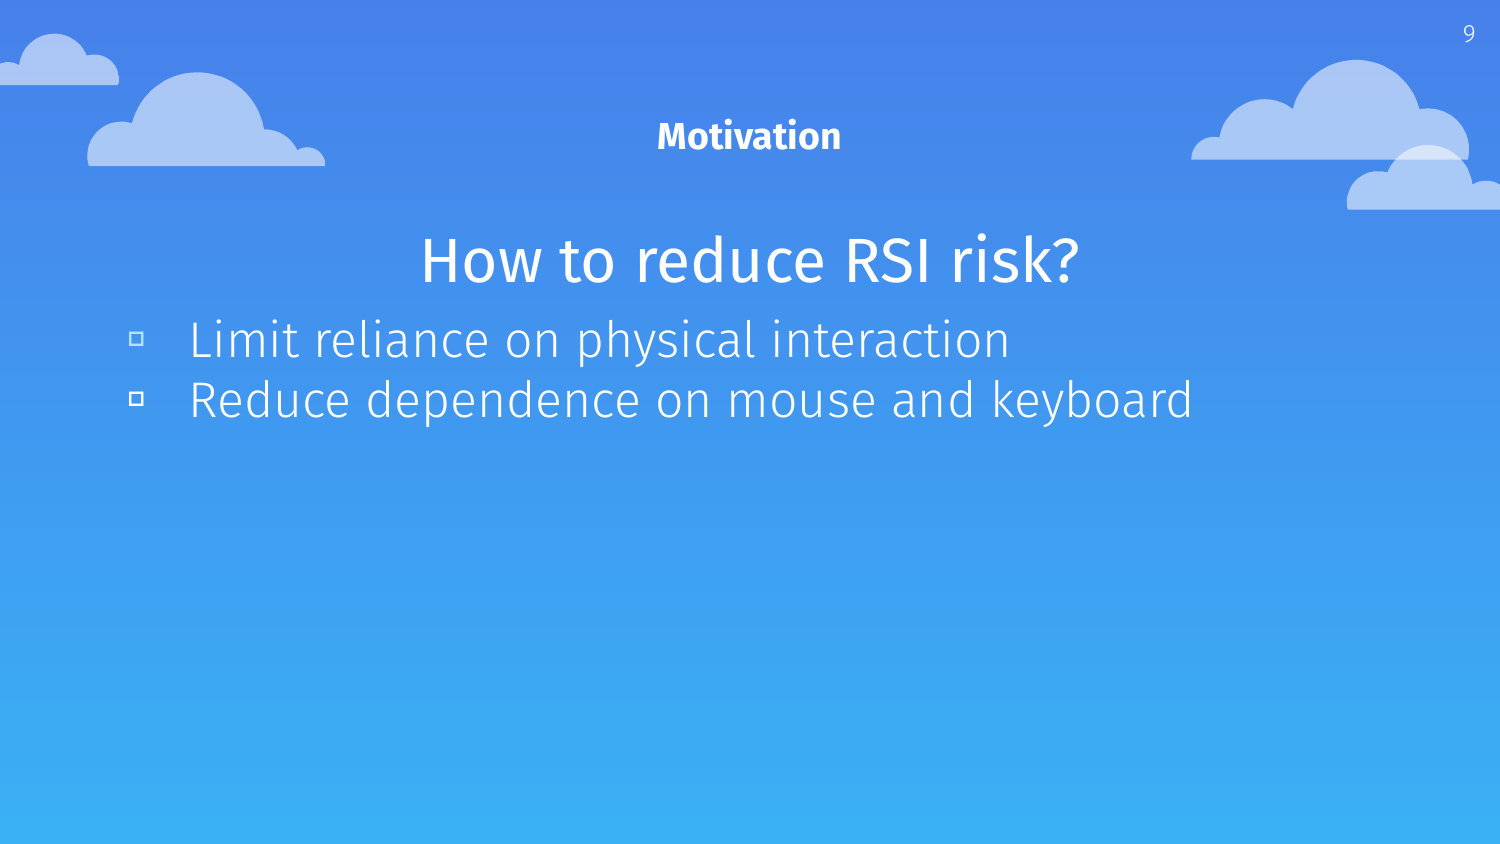

9
Motivation
How to reduce RSI risk?
Limit reliance on physical interaction
Reduce dependence on mouse and keyboard